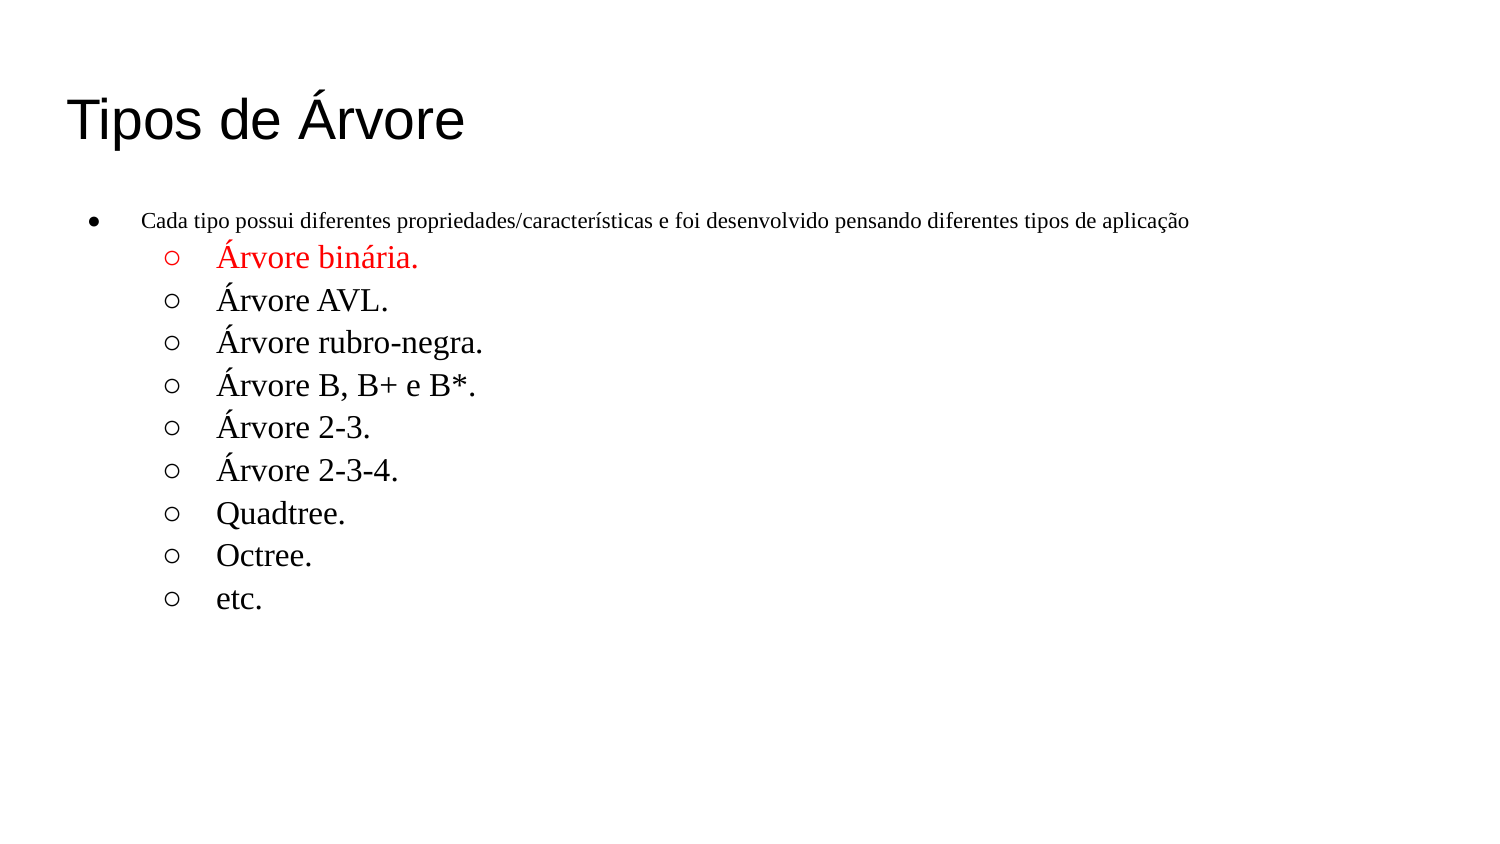

# Tipos de Árvore
Cada tipo possui diferentes propriedades/características e foi desenvolvido pensando diferentes tipos de aplicação
Árvore binária.
Árvore AVL.
Árvore rubro-negra.
Árvore B, B+ e B*.
Árvore 2-3.
Árvore 2-3-4.
Quadtree.
Octree.
etc.